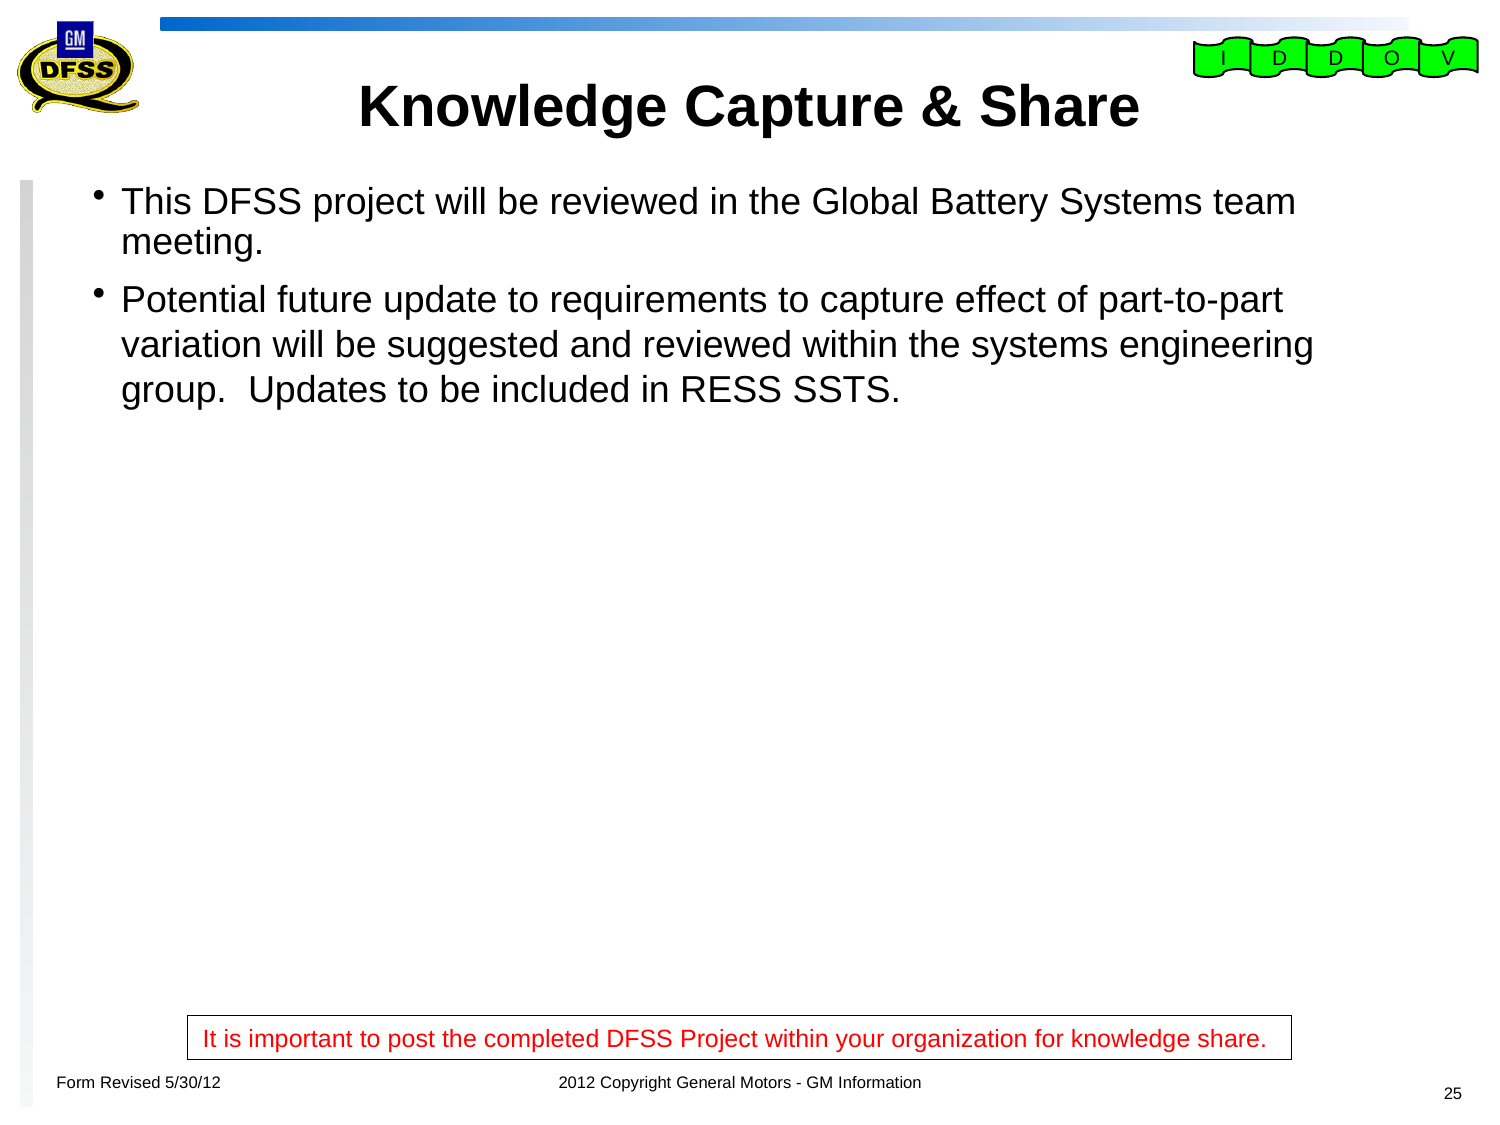

I
D
D
O
V
# Knowledge Capture & Share
This DFSS project will be reviewed in the Global Battery Systems team meeting.
Potential future update to requirements to capture effect of part-to-part variation will be suggested and reviewed within the systems engineering group.  Updates to be included in RESS SSTS.

It is important to post the completed DFSS Project within your organization for knowledge share.
Form Revised 5/30/12
2012 Copyright General Motors - GM Information
25